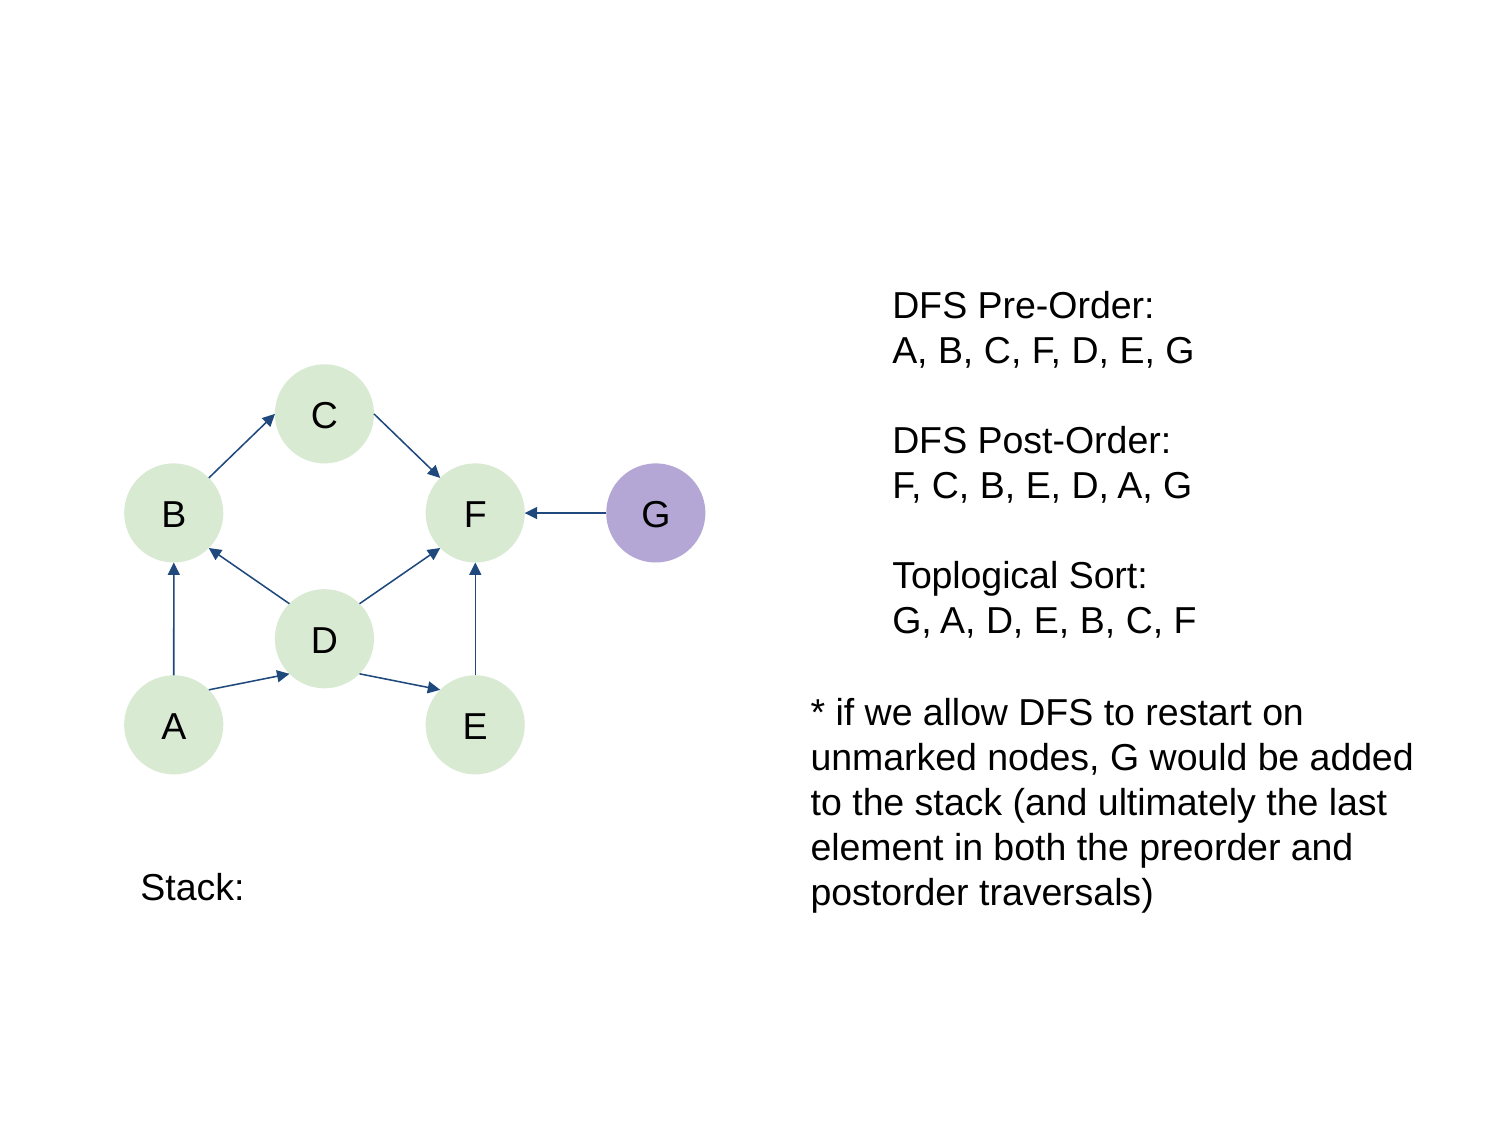

#
DFS Pre-Order:
A, B, C, F, D, E, G

DFS Post-Order:
F, C, B, E, D, A, G

Toplogical Sort:
G, A, D, E, B, C, F
C
B
F
G
D
* if we allow DFS to restart on unmarked nodes, G would be added to the stack (and ultimately the last element in both the preorder and postorder traversals)
A
E
Stack: